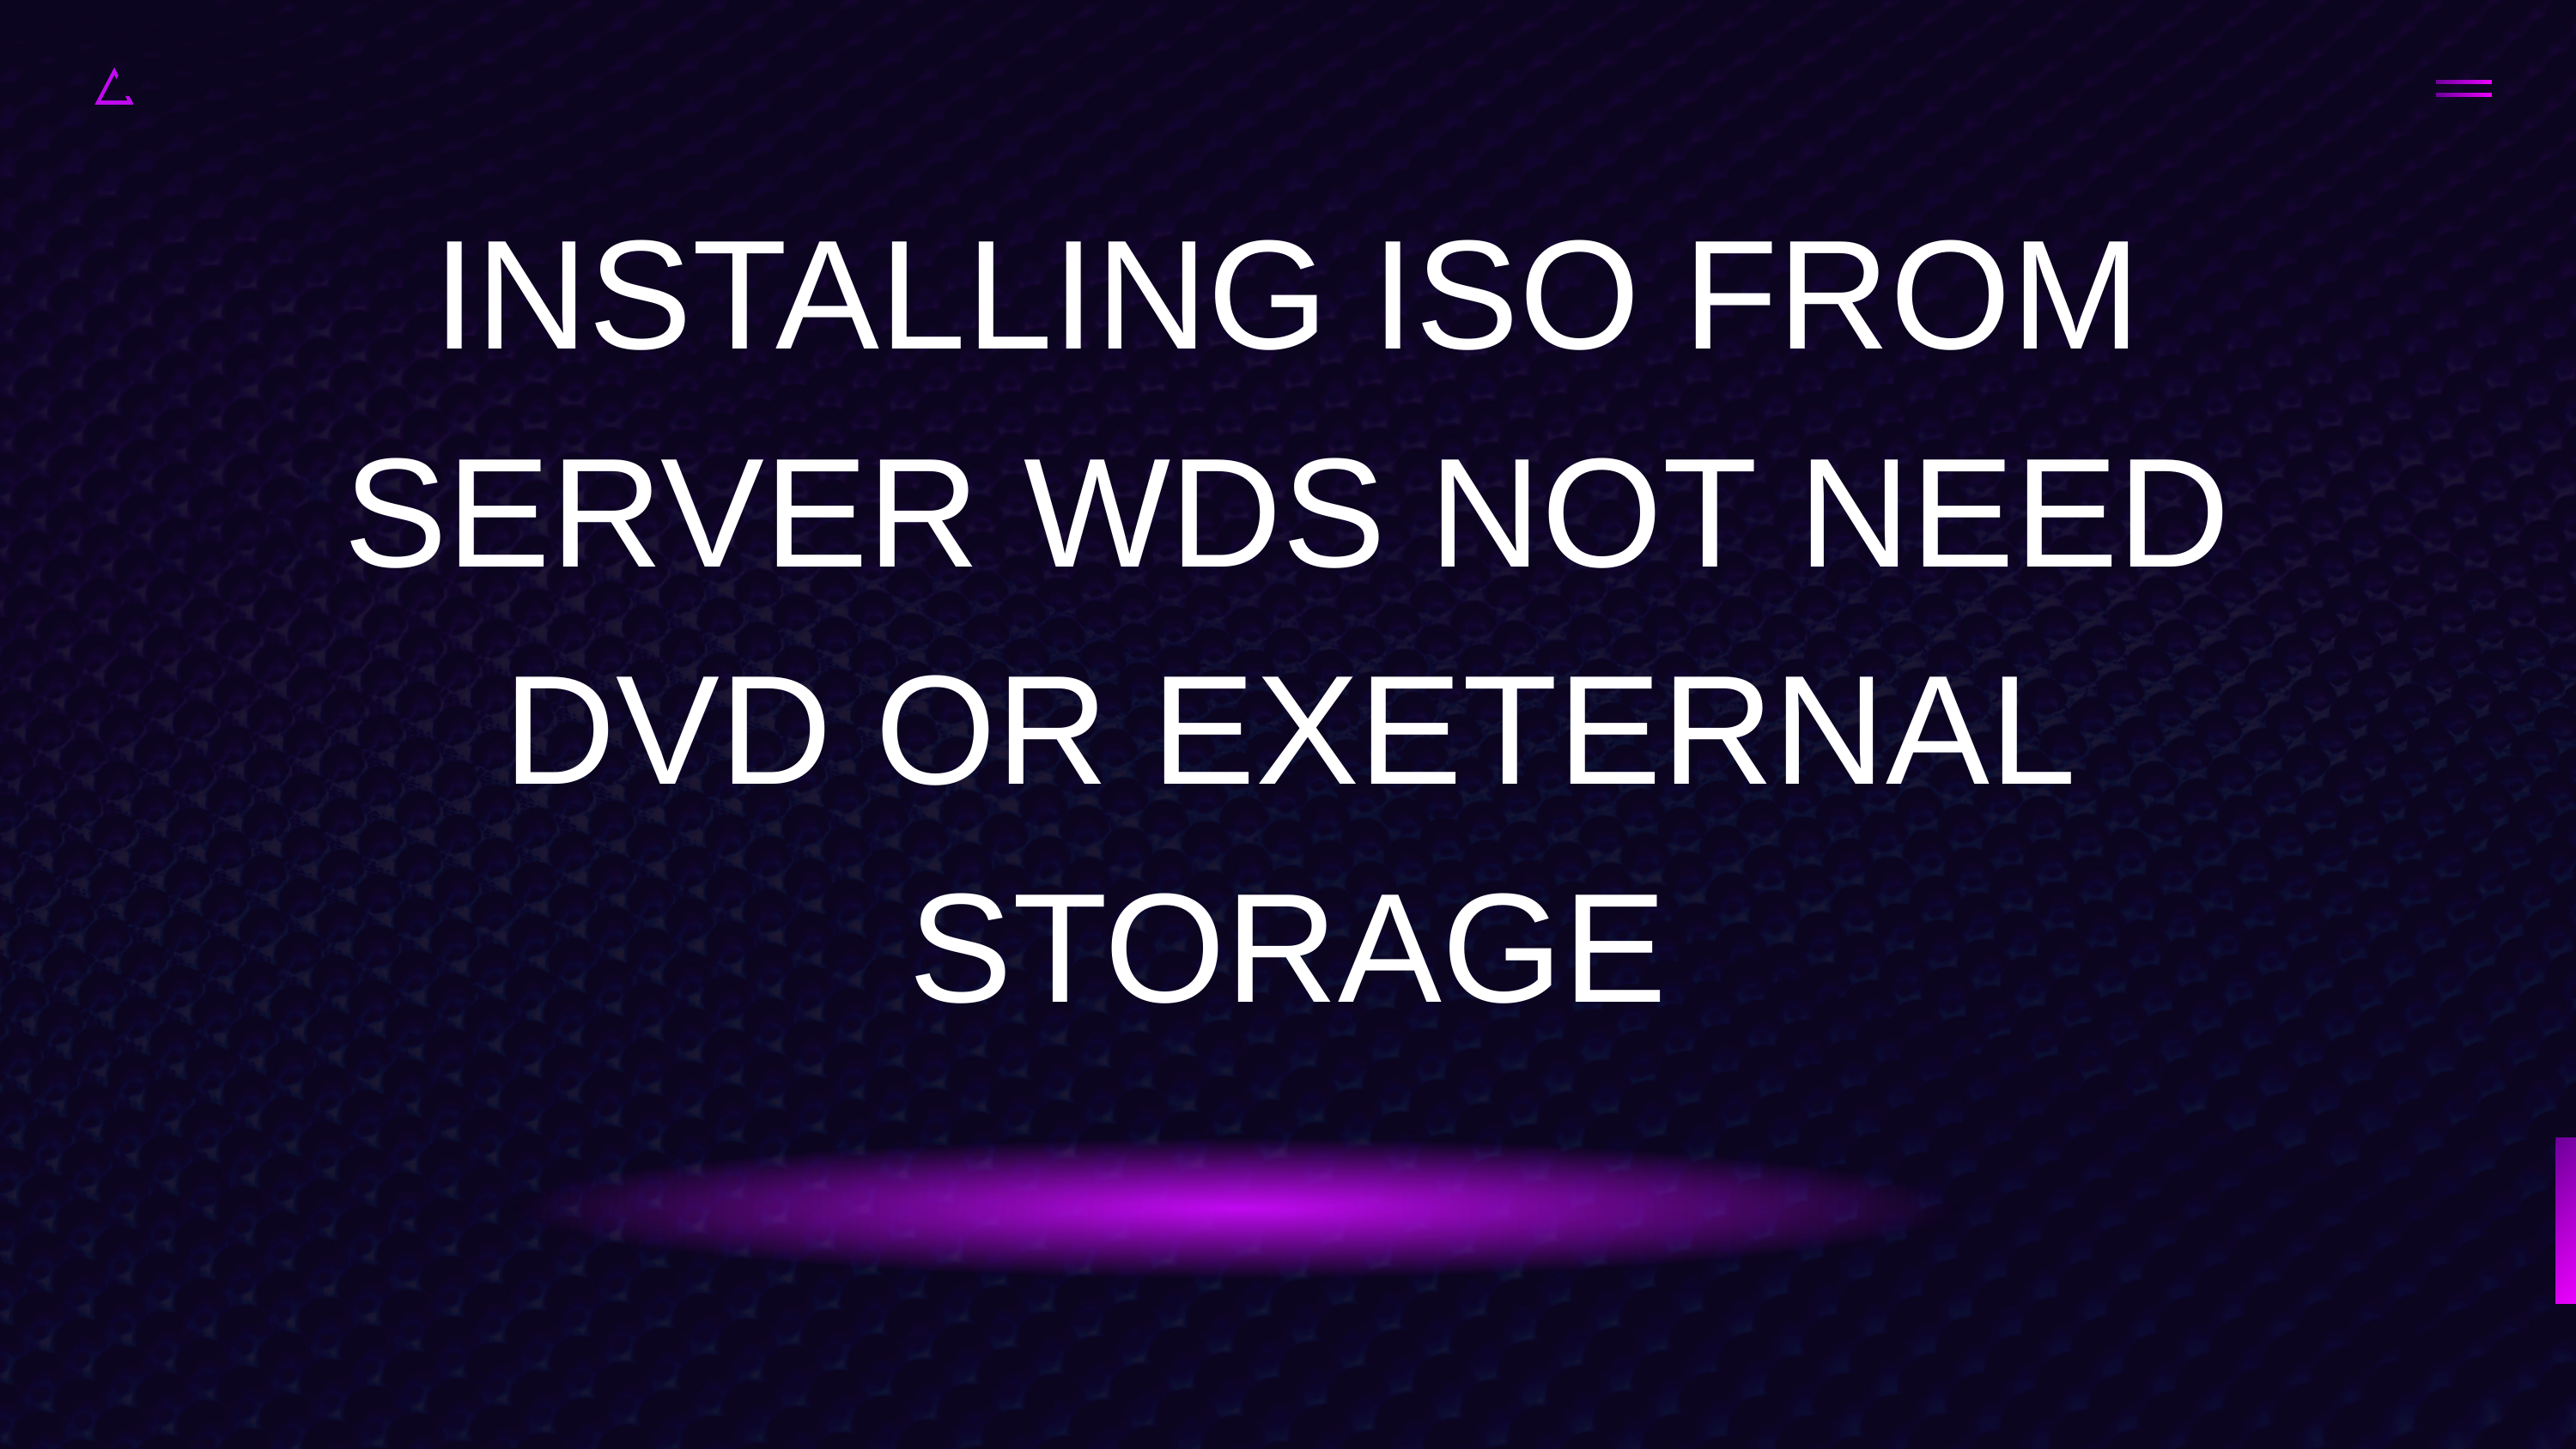

INSTALLING ISO FROM SERVER WDS NOT NEED DVD OR EXETERNAL STORAGE